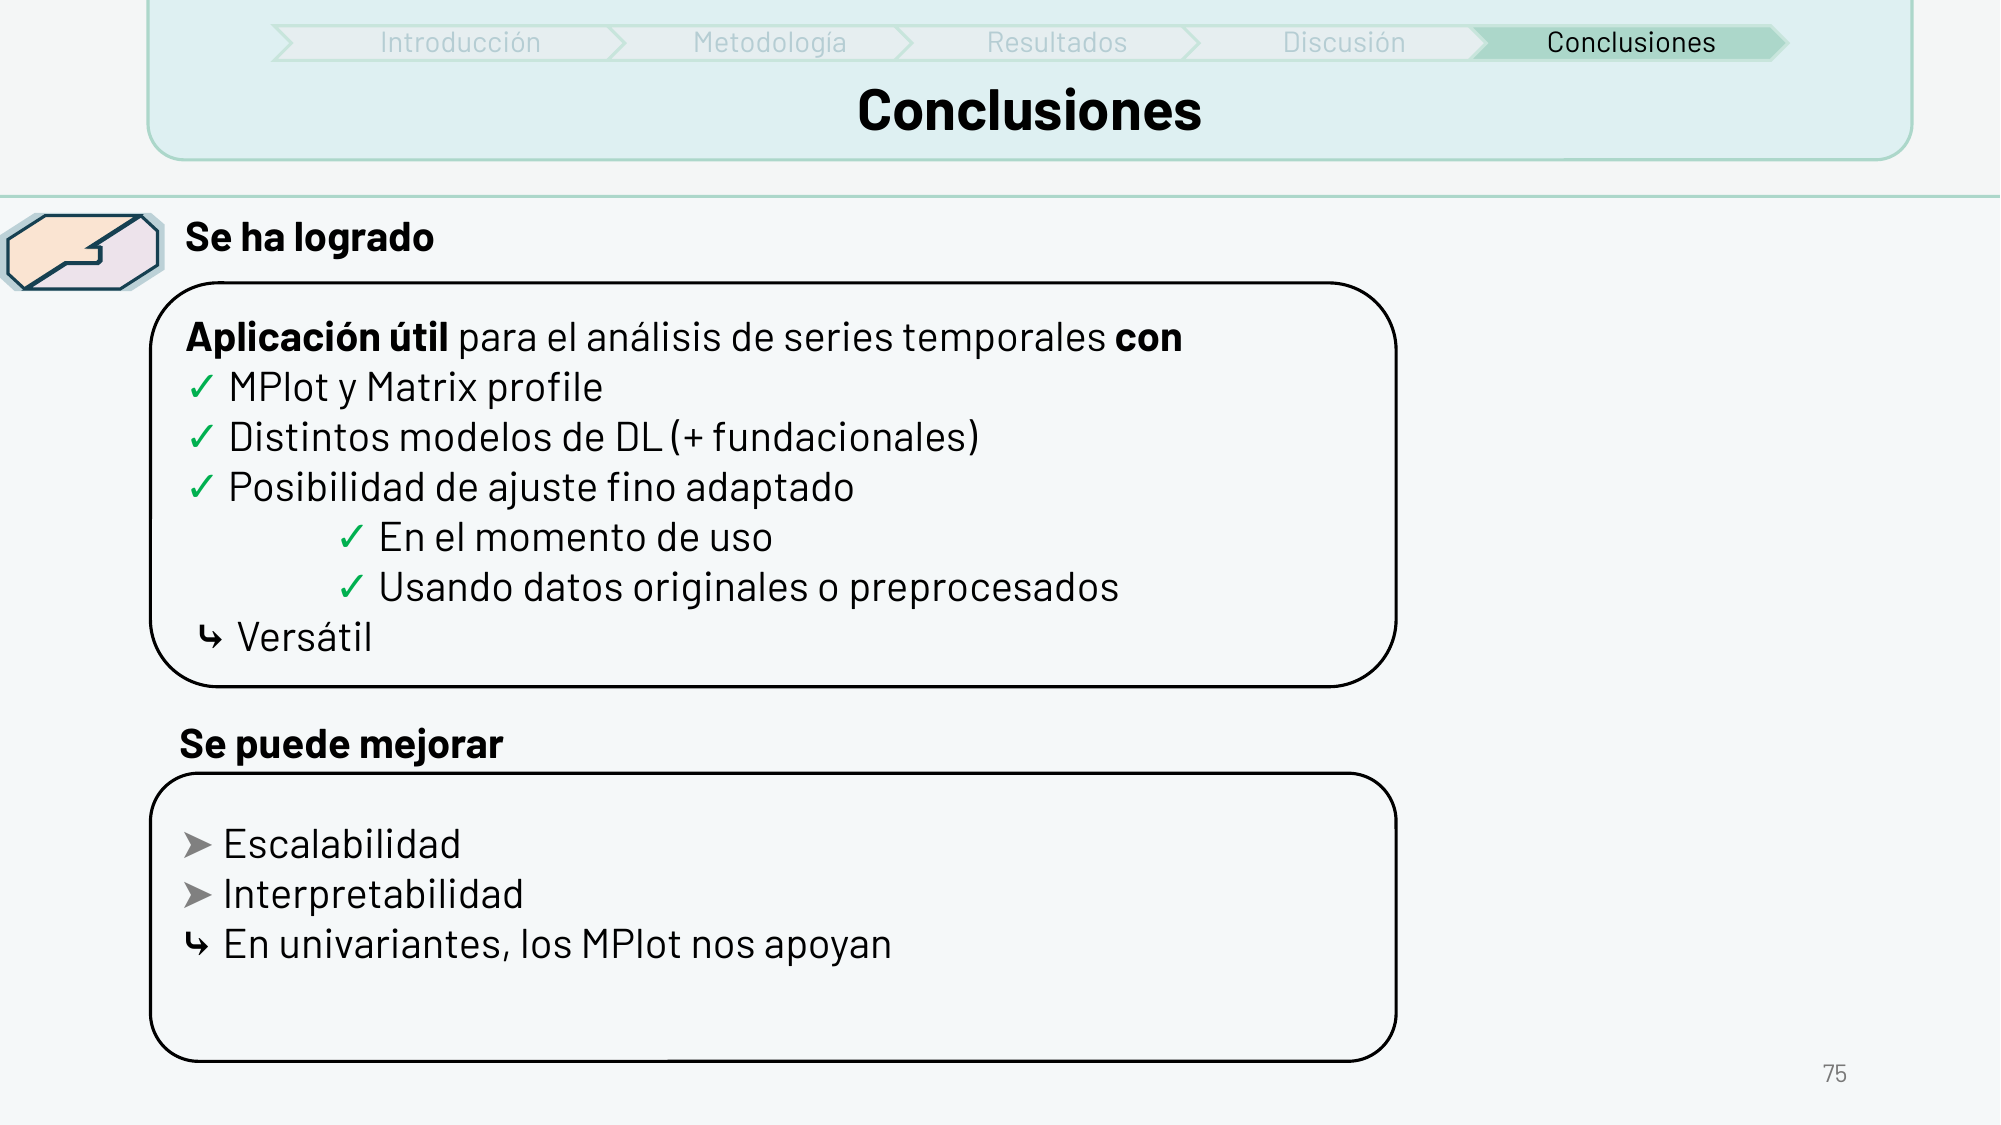

Conclusiones
Introducción
Metodología
Resultados
Discusión
Conclusiones

Se ha logrado

Aplicación útil para el análisis de series temporales con
✓ MPlot y Matrix profile
✓ Distintos modelos de DL (+ fundacionales)
✓ Posibilidad de ajuste fino adaptado
	✓ En el momento de uso
	✓ Usando datos originales o preprocesados
 ⤷ Versátil

Se puede mejorar

➤ Escalabilidad
➤ Interpretabilidad
⤷ En univariantes, los MPlot nos apoyan

75